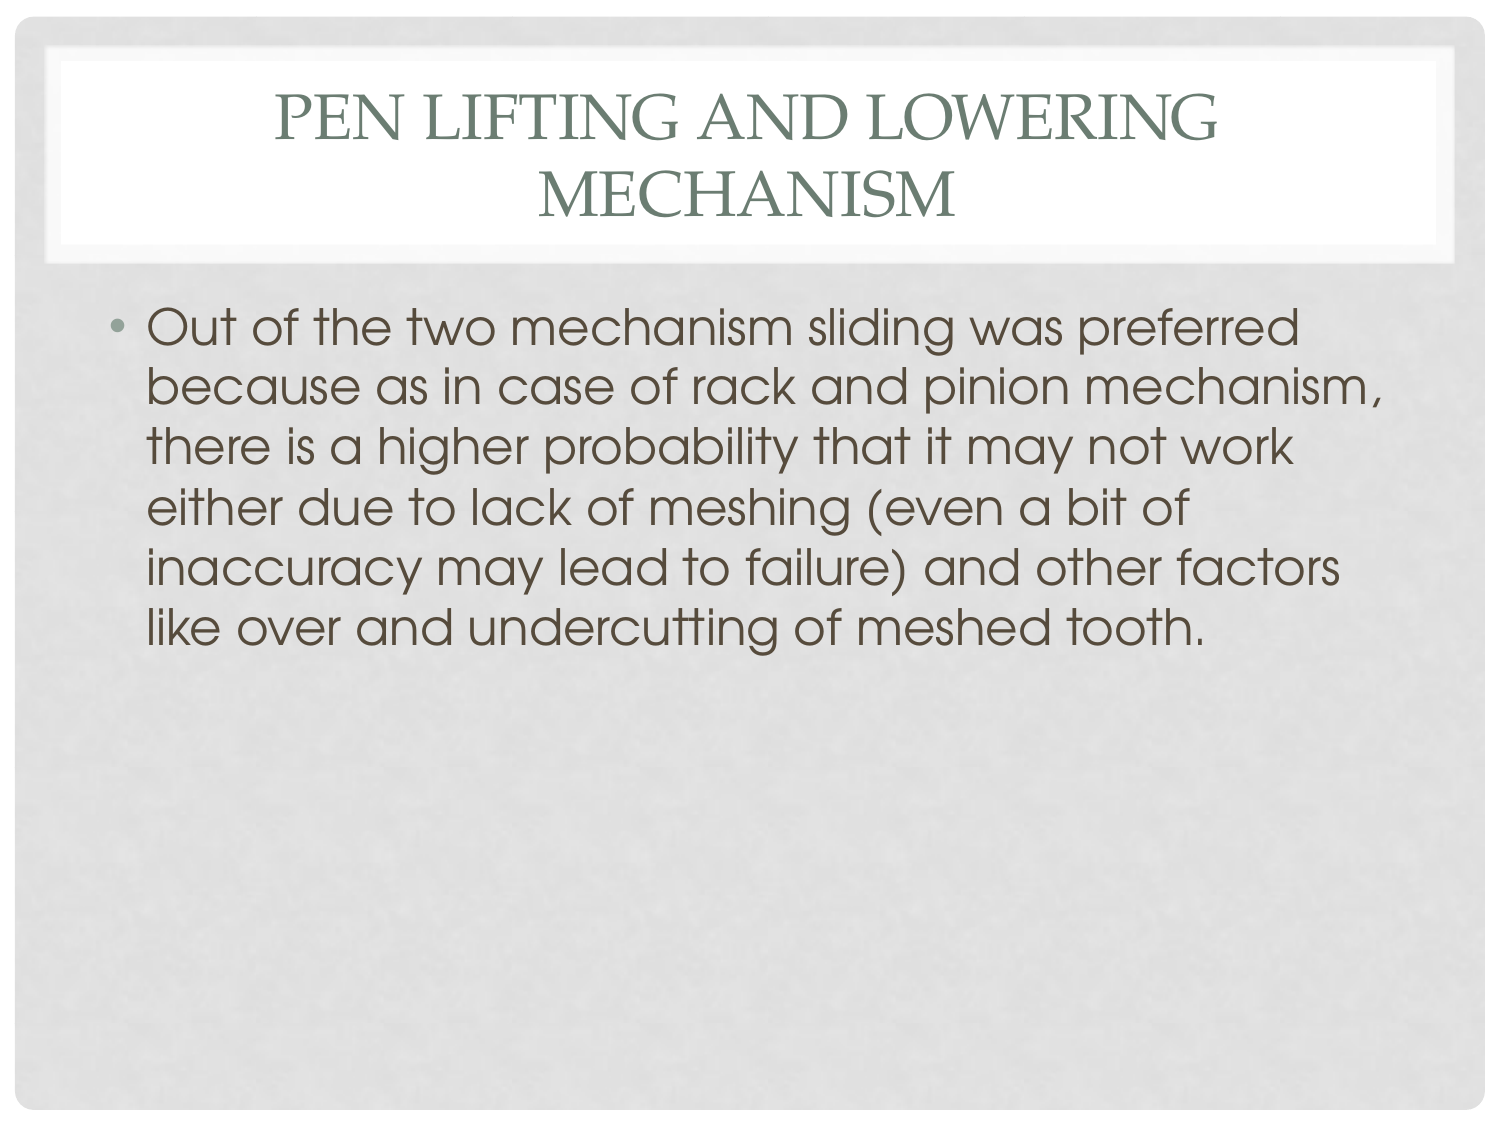

# Pen Lifting and Lowering Mechanism
Out of the two mechanism sliding was preferred because as in case of rack and pinion mechanism, there is a higher probability that it may not work either due to lack of meshing (even a bit of inaccuracy may lead to failure) and other factors like over and undercutting of meshed tooth.